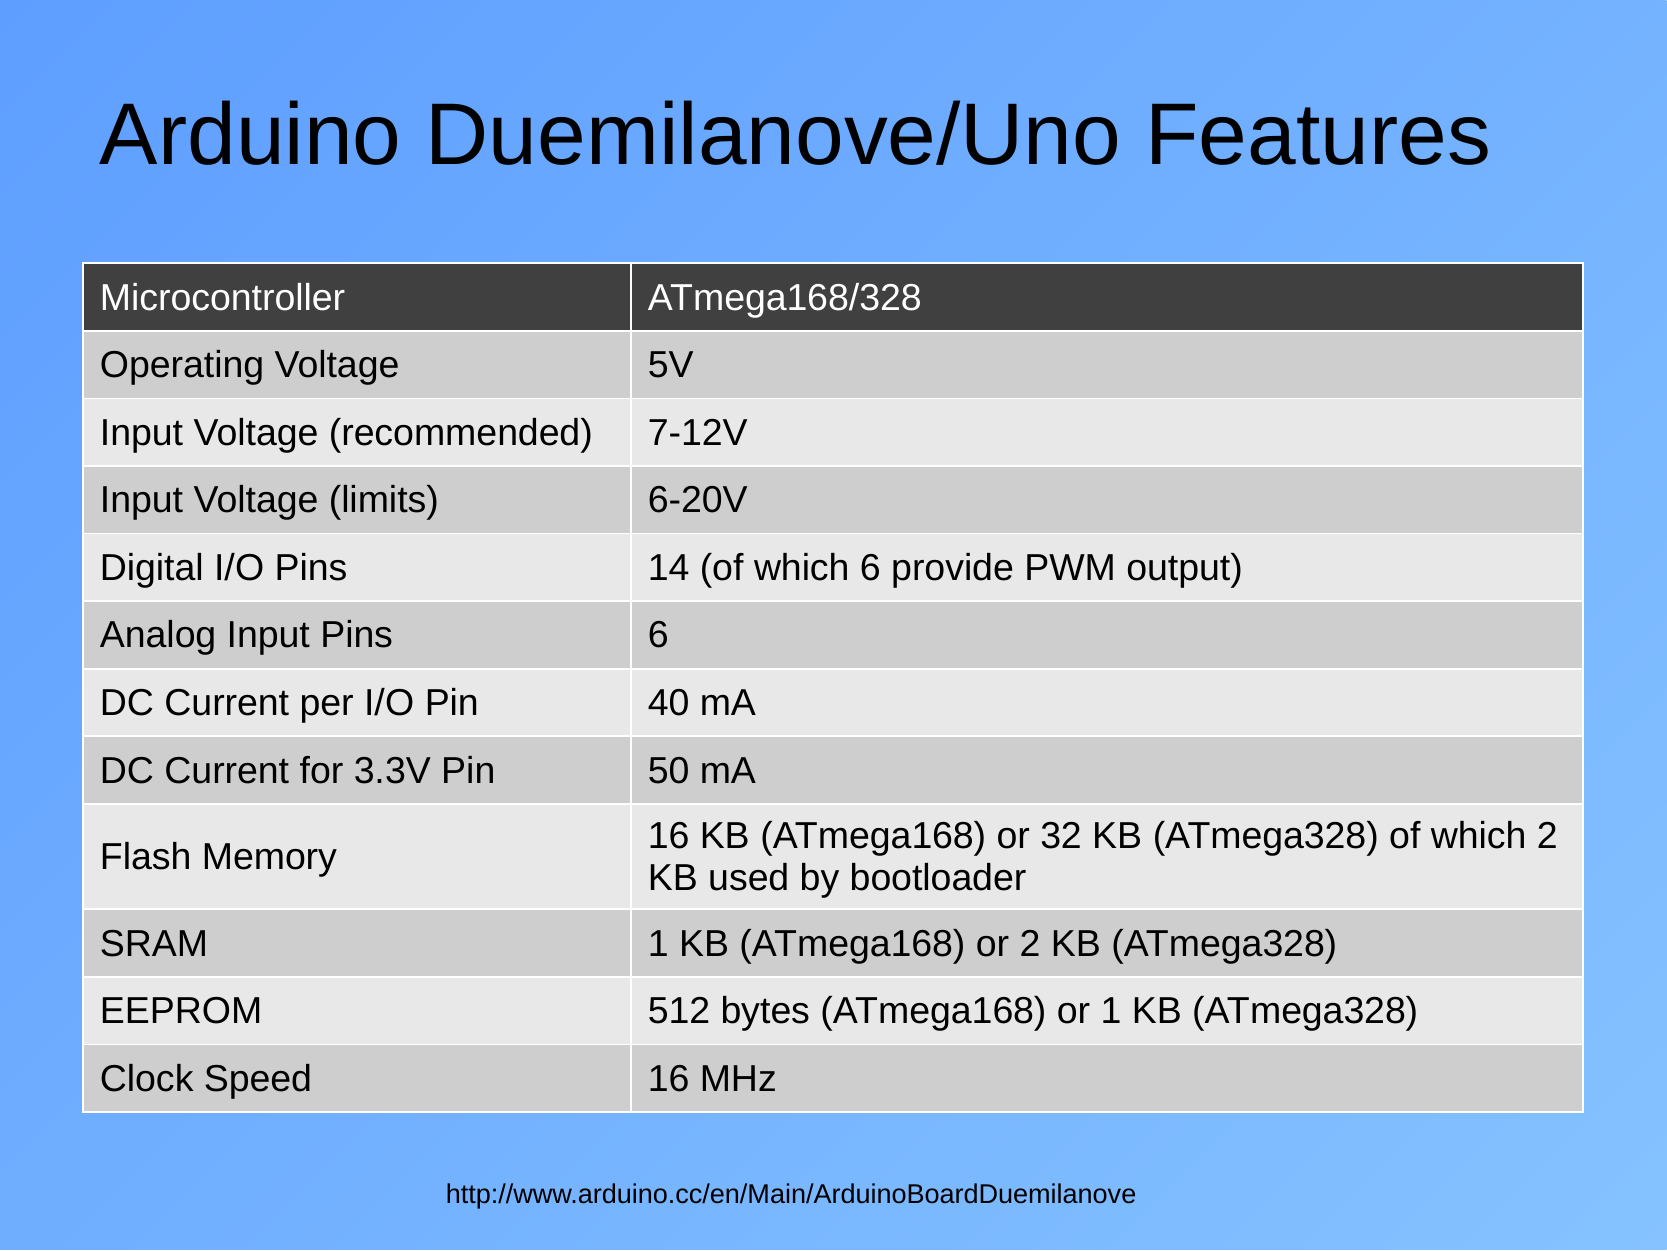

# Arduino Duemilanove/Uno Features
| Microcontroller | ATmega168/328 |
| --- | --- |
| Operating Voltage | 5V |
| Input Voltage (recommended) | 7-12V |
| Input Voltage (limits) | 6-20V |
| Digital I/O Pins | 14 (of which 6 provide PWM output) |
| Analog Input Pins | 6 |
| DC Current per I/O Pin | 40 mA |
| DC Current for 3.3V Pin | 50 mA |
| Flash Memory | 16 KB (ATmega168) or 32 KB (ATmega328) of which 2 KB used by bootloader |
| SRAM | 1 KB (ATmega168) or 2 KB (ATmega328) |
| EEPROM | 512 bytes (ATmega168) or 1 KB (ATmega328) |
| Clock Speed | 16 MHz |
http://www.arduino.cc/en/Main/ArduinoBoardDuemilanove